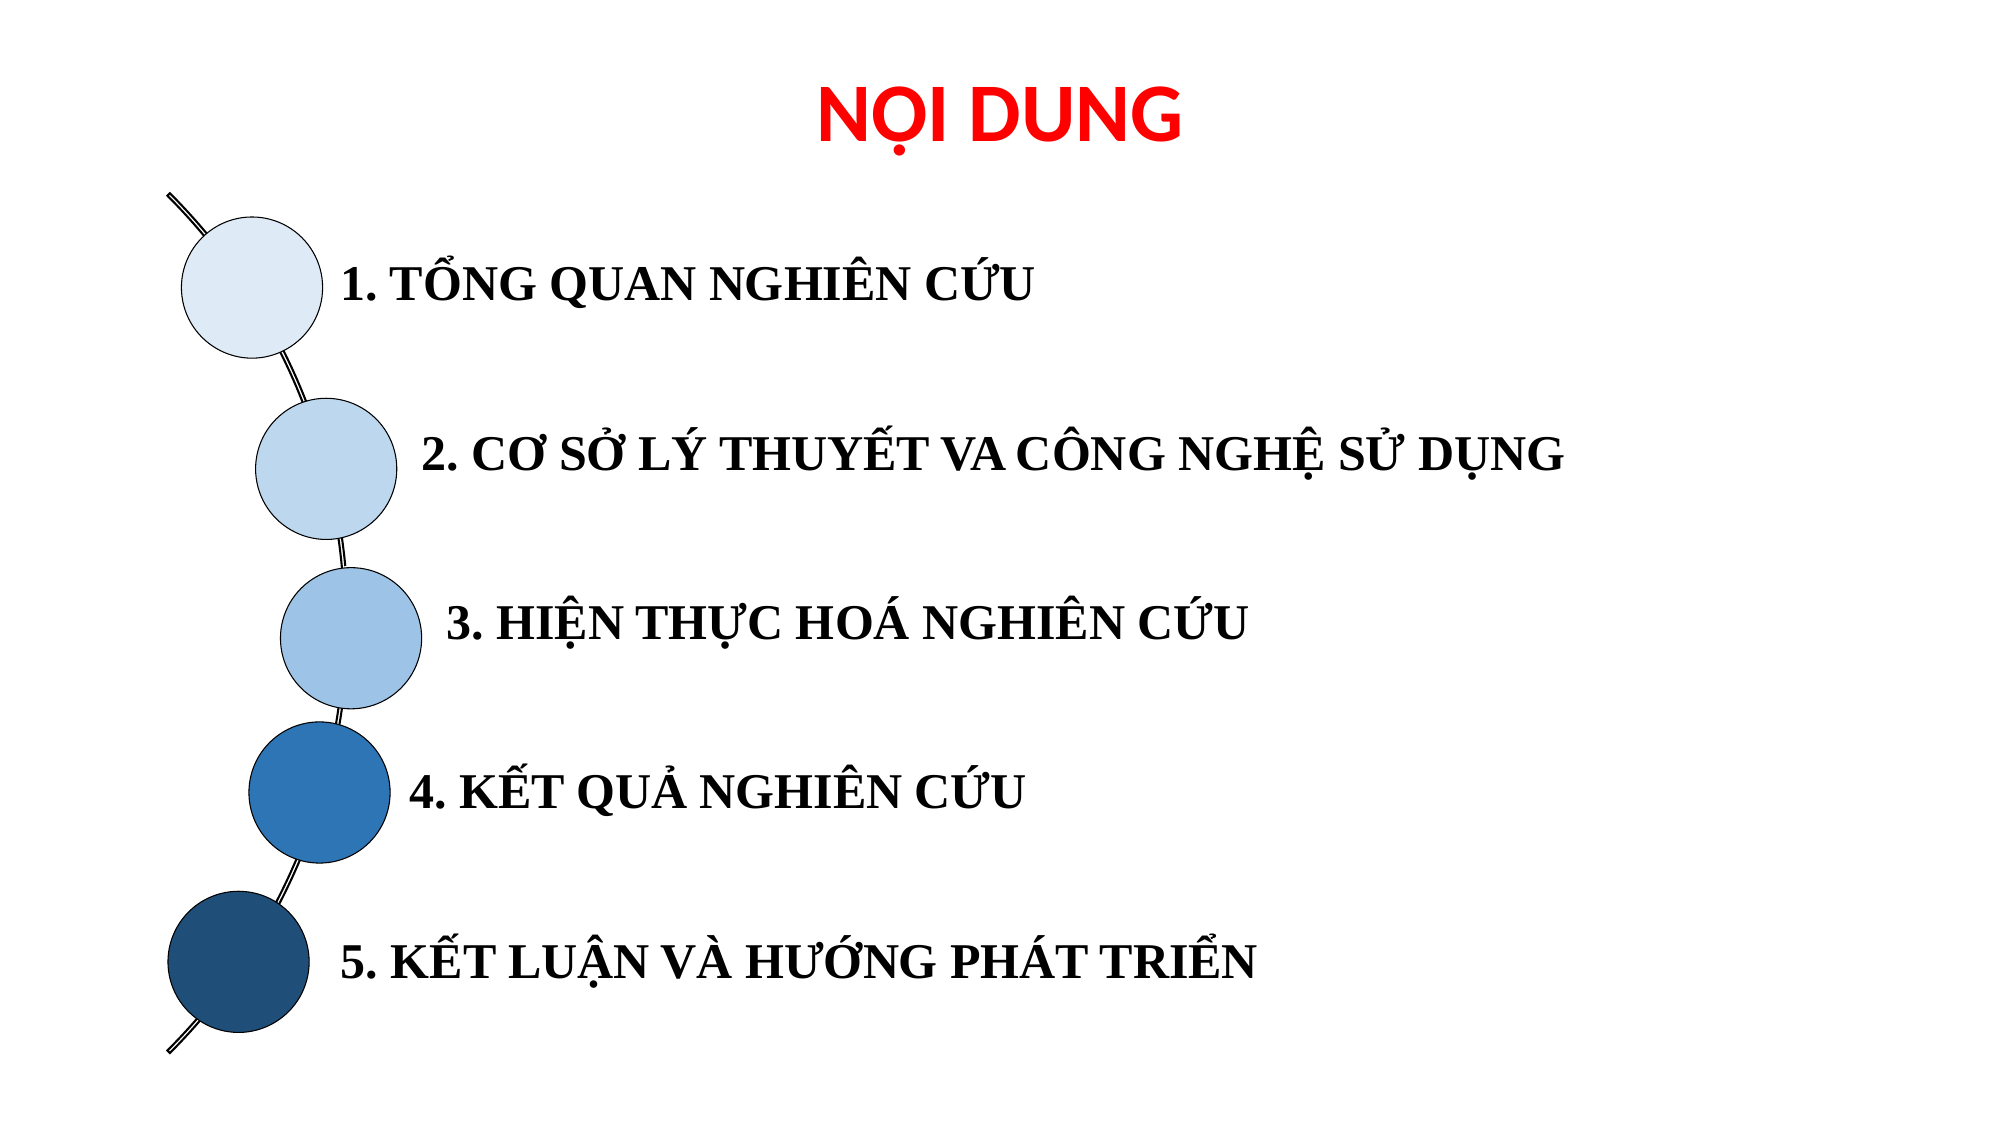

NỘI DUNG
 1. TỔNG QUAN NGHIÊN CỨU
 2. CƠ SỞ LÝ THUYẾT VA CÔNG NGHỆ SỬ DỤNG
 3. HIỆN THỰC HOÁ NGHIÊN CỨU
4. KẾT QUẢ NGHIÊN CỨU
 5. KẾT LUẬN VÀ HƯỚNG PHÁT TRIỂN